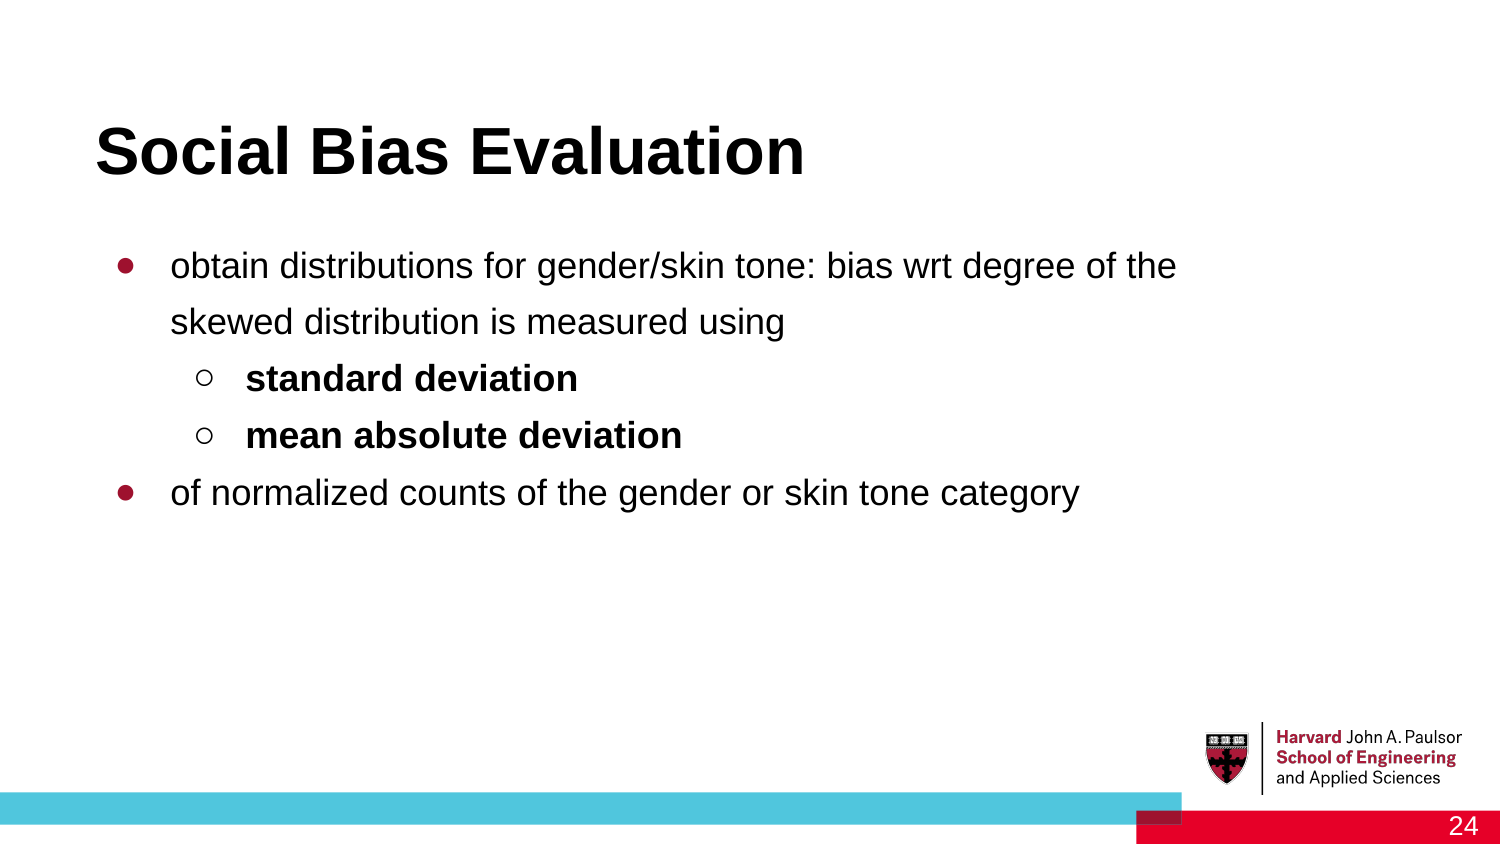

Social Bias Evaluation
# obtain distributions for gender/skin tone: bias wrt degree of the skewed distribution is measured using
standard deviation
mean absolute deviation
of normalized counts of the gender or skin tone category
24